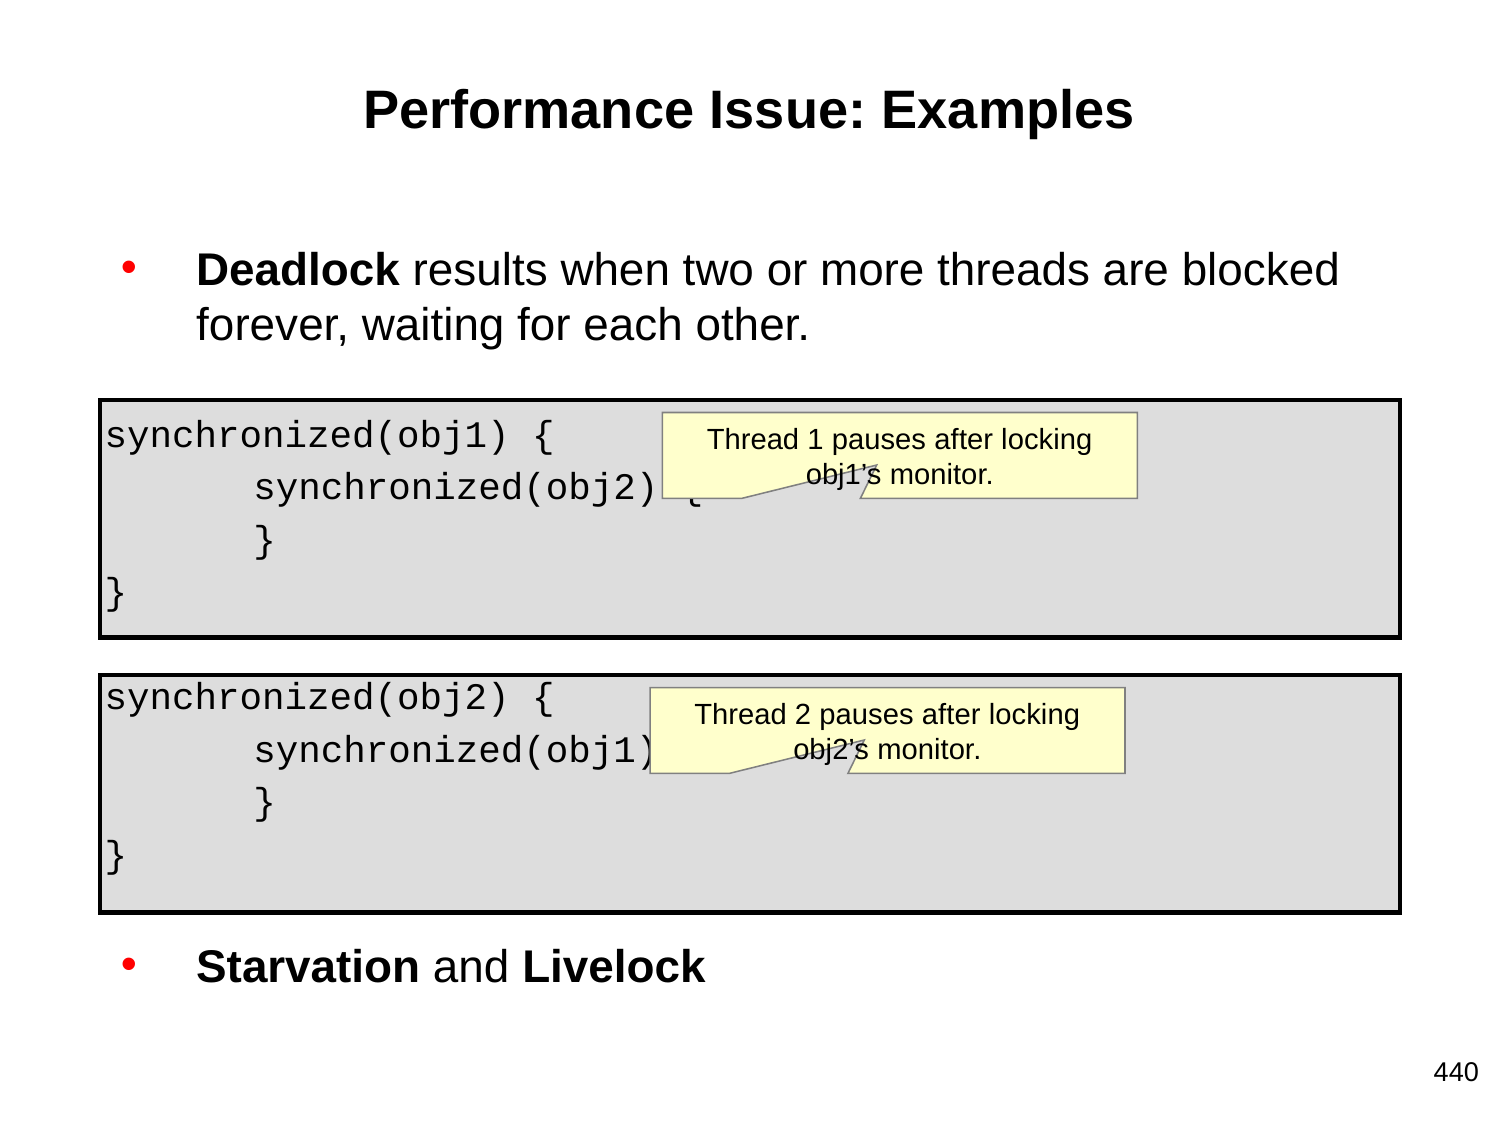

# Performance Issue: Examples
Deadlock results when two or more threads are blocked forever, waiting for each other.

synchronized(obj1) {
	synchronized(obj2) {
	}
}

synchronized(obj2) {
	synchronized(obj1) {
	}
}

Starvation and Livelock

Thread 1 pauses after locking obj1’s monitor.

Thread 2 pauses after locking obj2’s monitor.
440